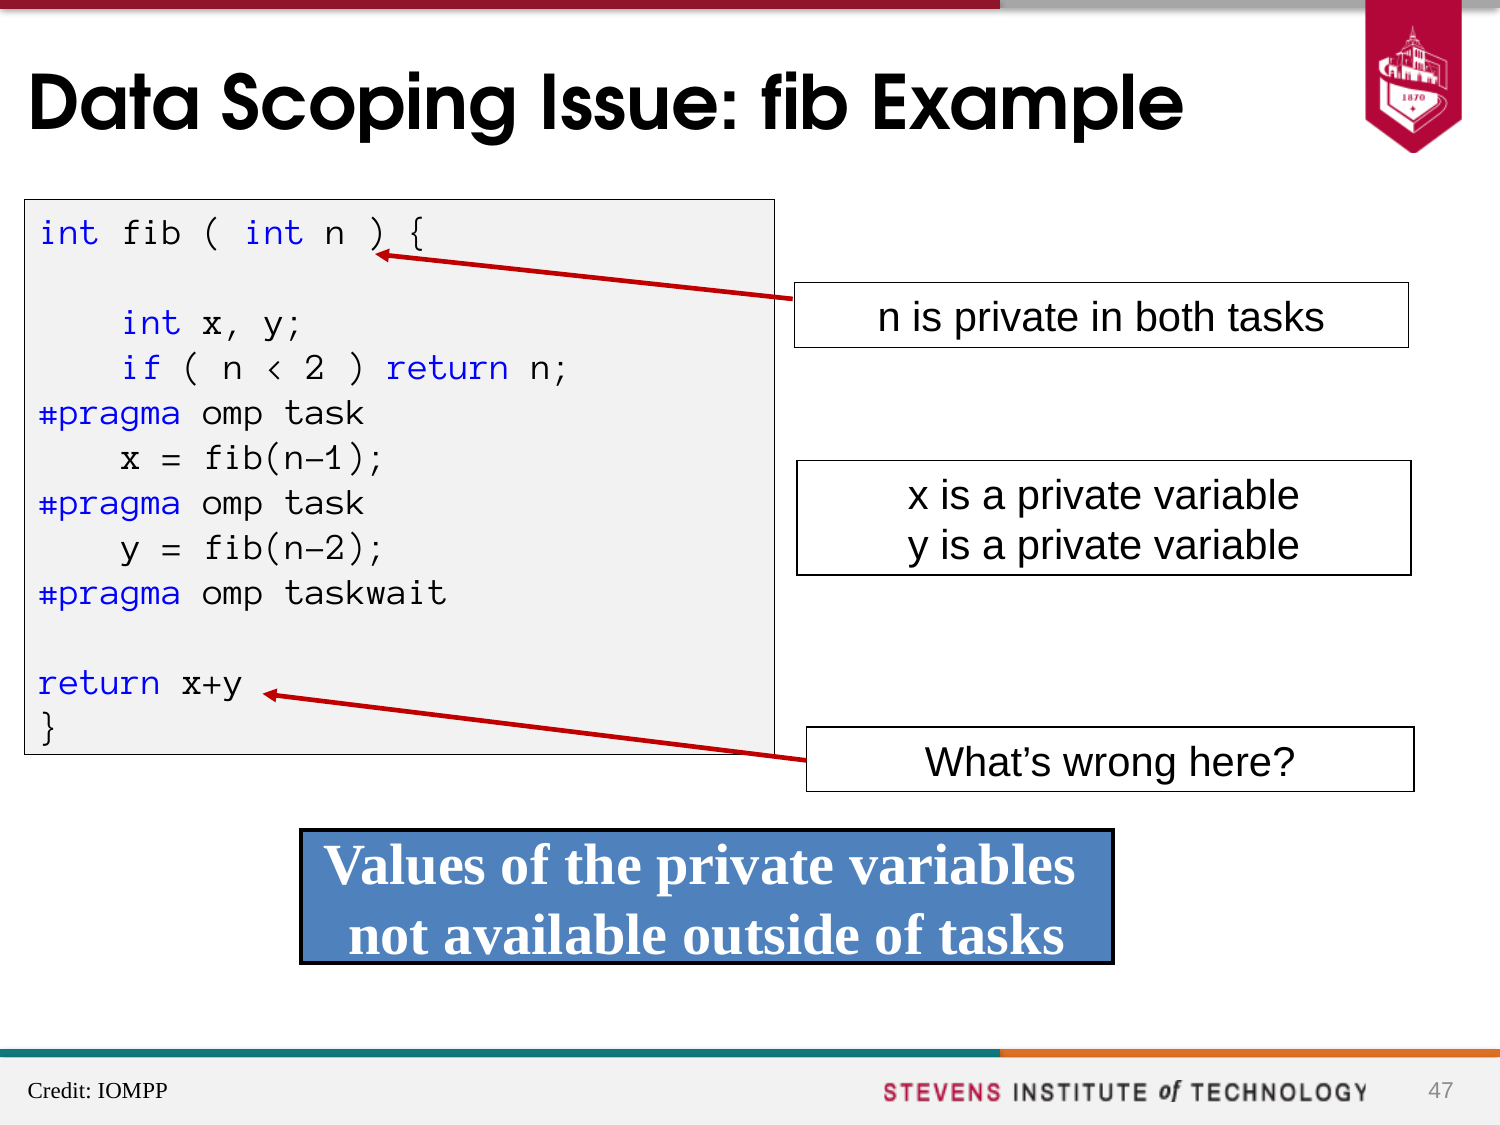

# Data Scoping Issue: fib Example
int fib ( int n ) {

    int x, y;
    if ( n < 2 ) return n;
#pragma omp task
    x = fib(n-1);
#pragma omp task
    y = fib(n-2);
#pragma omp taskwait

return x+y
}

n is private in both tasks
x is a private variable
y is a private variable

What’s wrong here?
Values of the private variables
not available outside of tasks
47
Credit: IOMPP